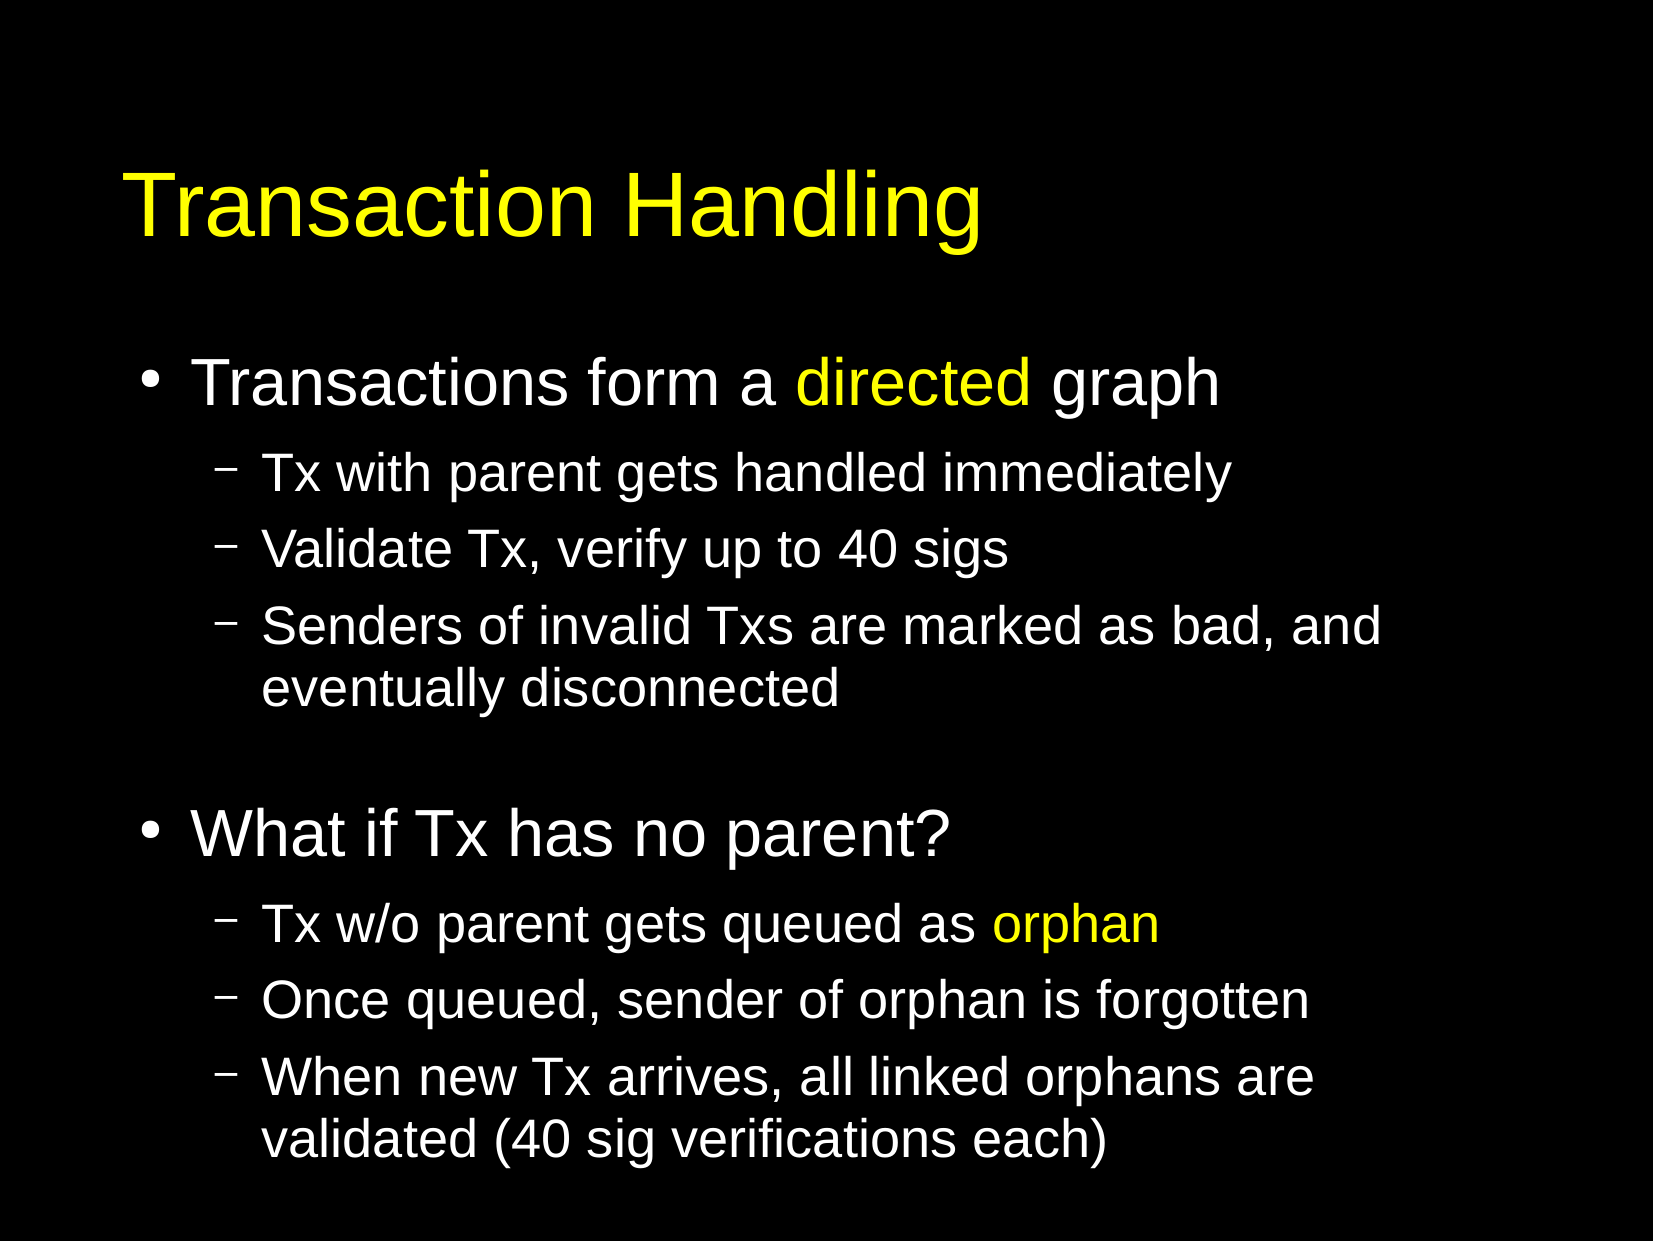

# Transaction Handling
Transactions form a directed graph
Tx with parent gets handled immediately
Validate Tx, verify up to 40 sigs
Senders of invalid Txs are marked as bad, and eventually disconnected
What if Tx has no parent?
Tx w/o parent gets queued as orphan
Once queued, sender of orphan is forgotten
When new Tx arrives, all linked orphans are validated (40 sig verifications each)